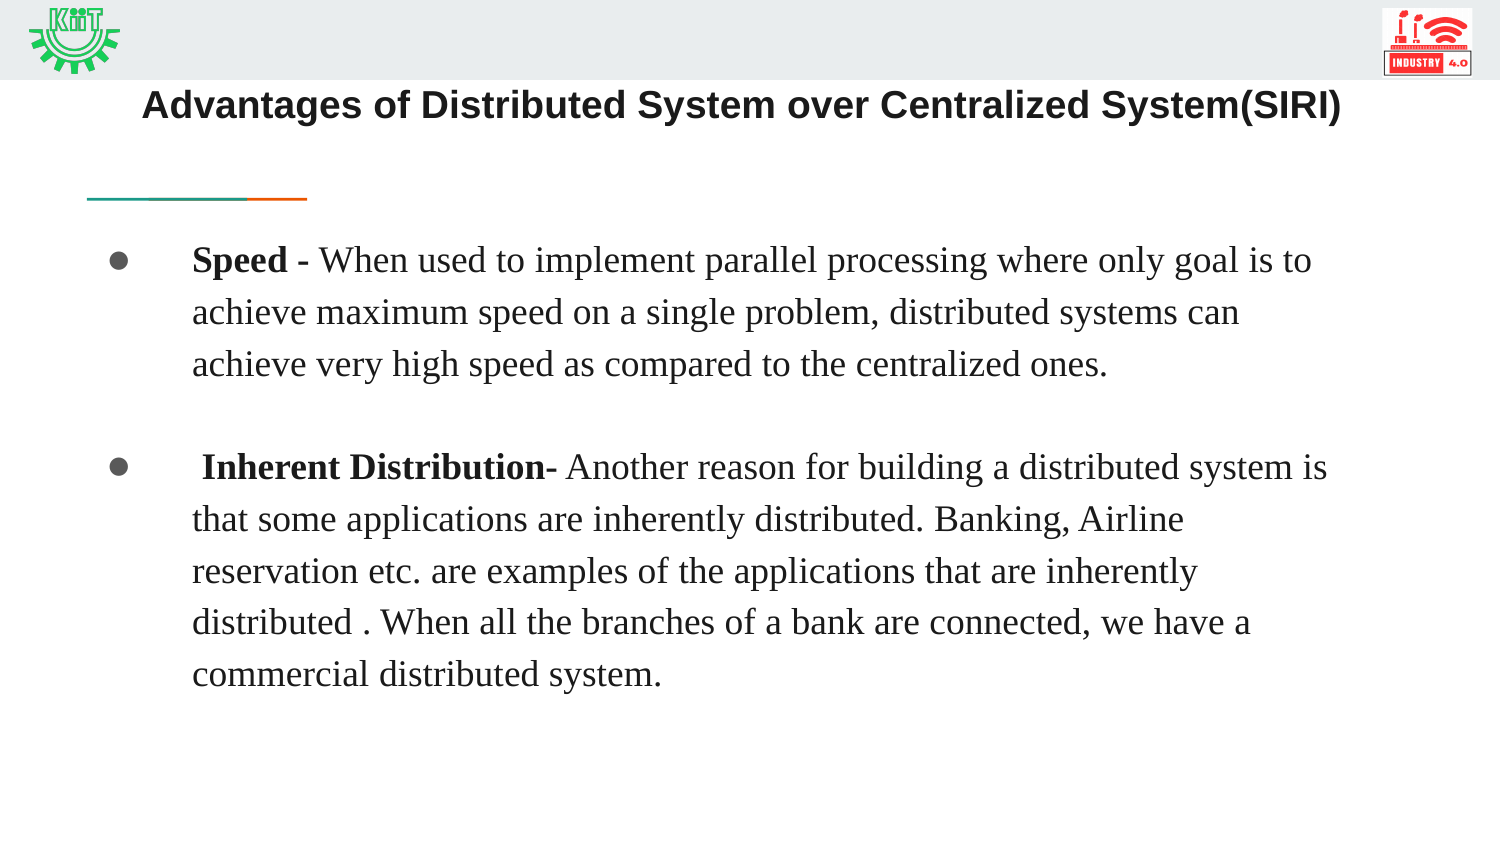

# Advantages of Distributed System over Centralized System(SIRI)
Speed - When used to implement parallel processing where only goal is to achieve maximum speed on a single problem, distributed systems can achieve very high speed as compared to the centralized ones.

 Inherent Distribution- Another reason for building a distributed system is that some applications are inherently distributed. Banking, Airline reservation etc. are examples of the applications that are inherently distributed . When all the branches of a bank are connected, we have a commercial distributed system.